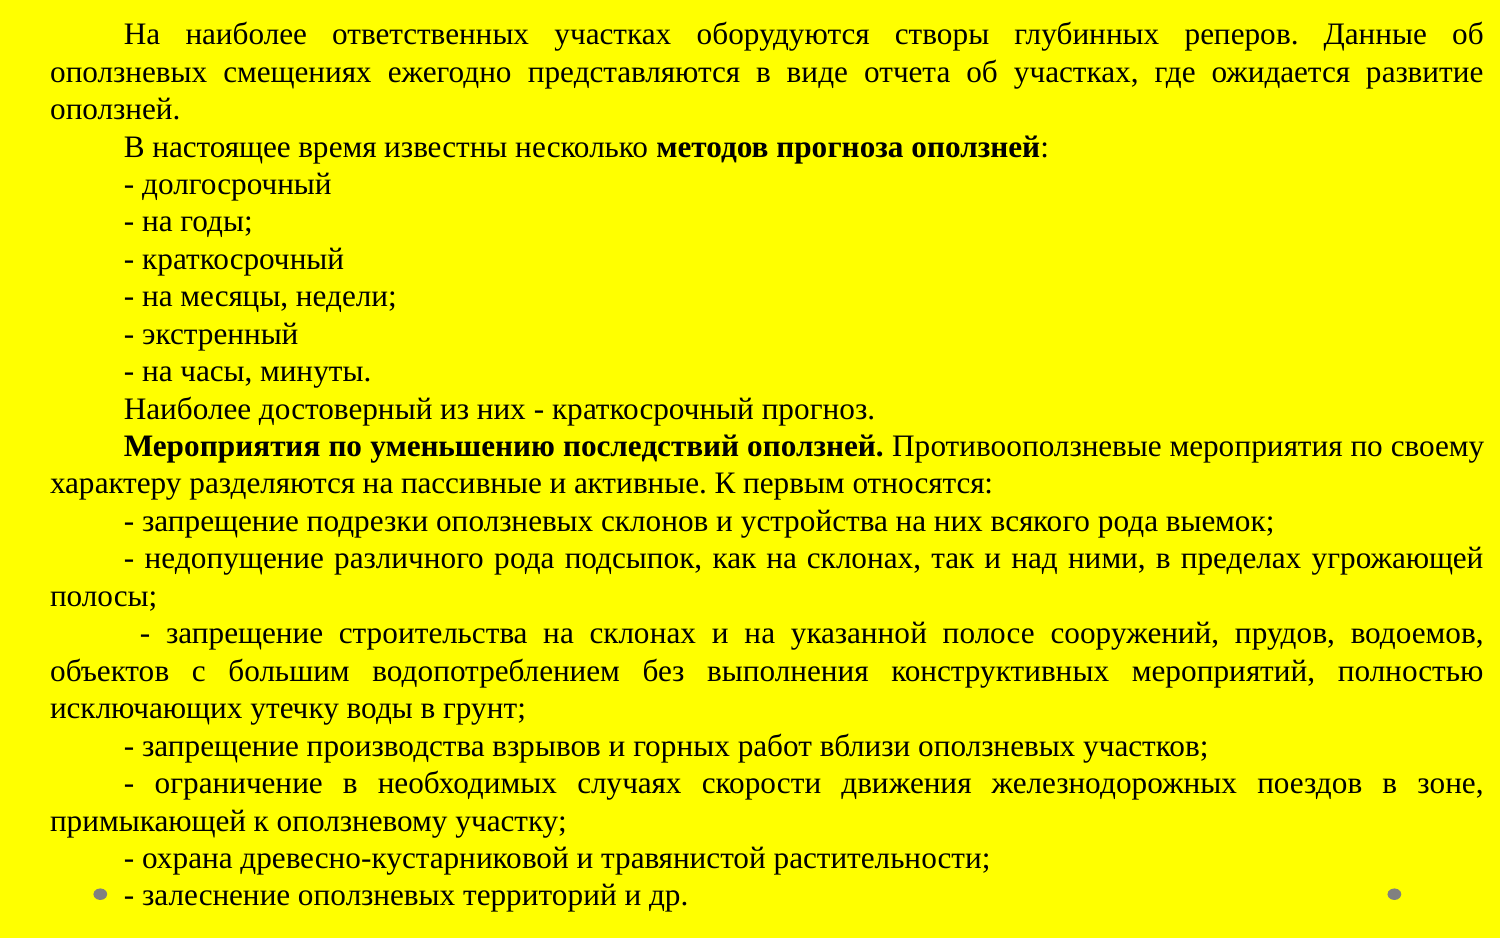

На наиболее ответственных участках оборудуются створы глубинных реперов. Данные об оползневых смещениях ежегодно представляются в виде отчета об участках, где ожидается развитие оползней.
В настоящее время известны несколько методов прогноза оползней:
- долгосрочный
- на годы;
- краткосрочный
- на месяцы, недели;
- экстренный
- на часы, минуты.
Наиболее достоверный из них - краткосрочный прогноз.
Мероприятия по уменьшению последствий оползней. Противооползневые мероприятия по своему характеру разделяются на пассивные и активные. К первым относятся:
- запрещение подрезки оползневых склонов и устройства на них всякого рода выемок;
- недопущение различного рода подсыпок, как на склонах, так и над ними, в пределах угрожающей полосы;
 - запрещение строительства на склонах и на указанной полосе сооружений, прудов, водоемов, объектов с большим водопотреблением без выполнения конструктивных мероприятий, полностью исключающих утечку воды в грунт;
- запрещение производства взрывов и горных работ вблизи оползневых участков;
- ограничение в необходимых случаях скорости движения железнодорожных поездов в зоне, примыкающей к оползневому участку;
- охрана древесно-кустарниковой и травянистой растительности;
- залеснение оползневых территорий и др.